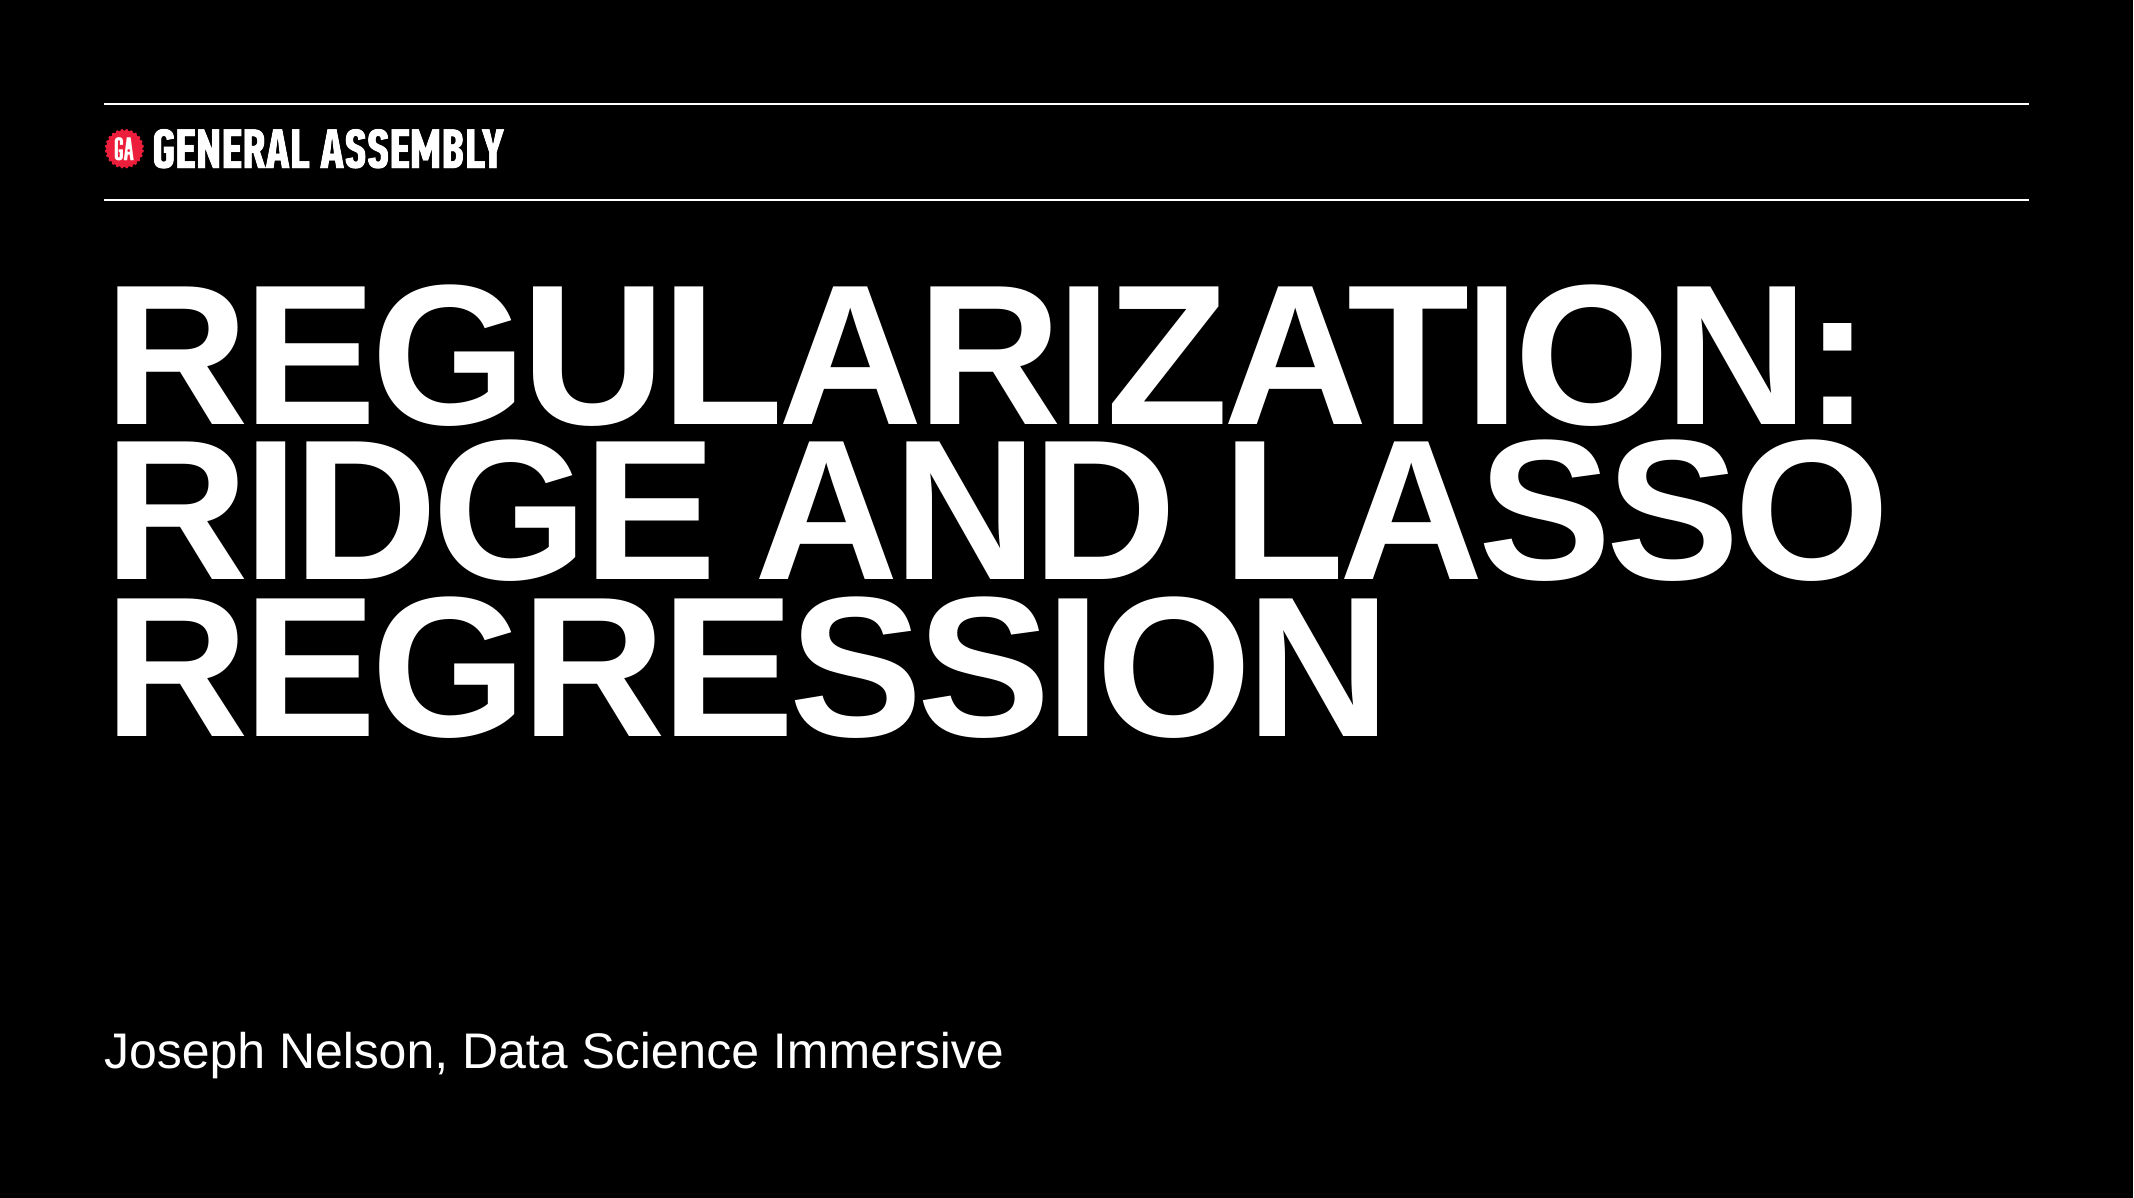

Regularization: Ridge and Lasso regression
Joseph Nelson, Data Science Immersive